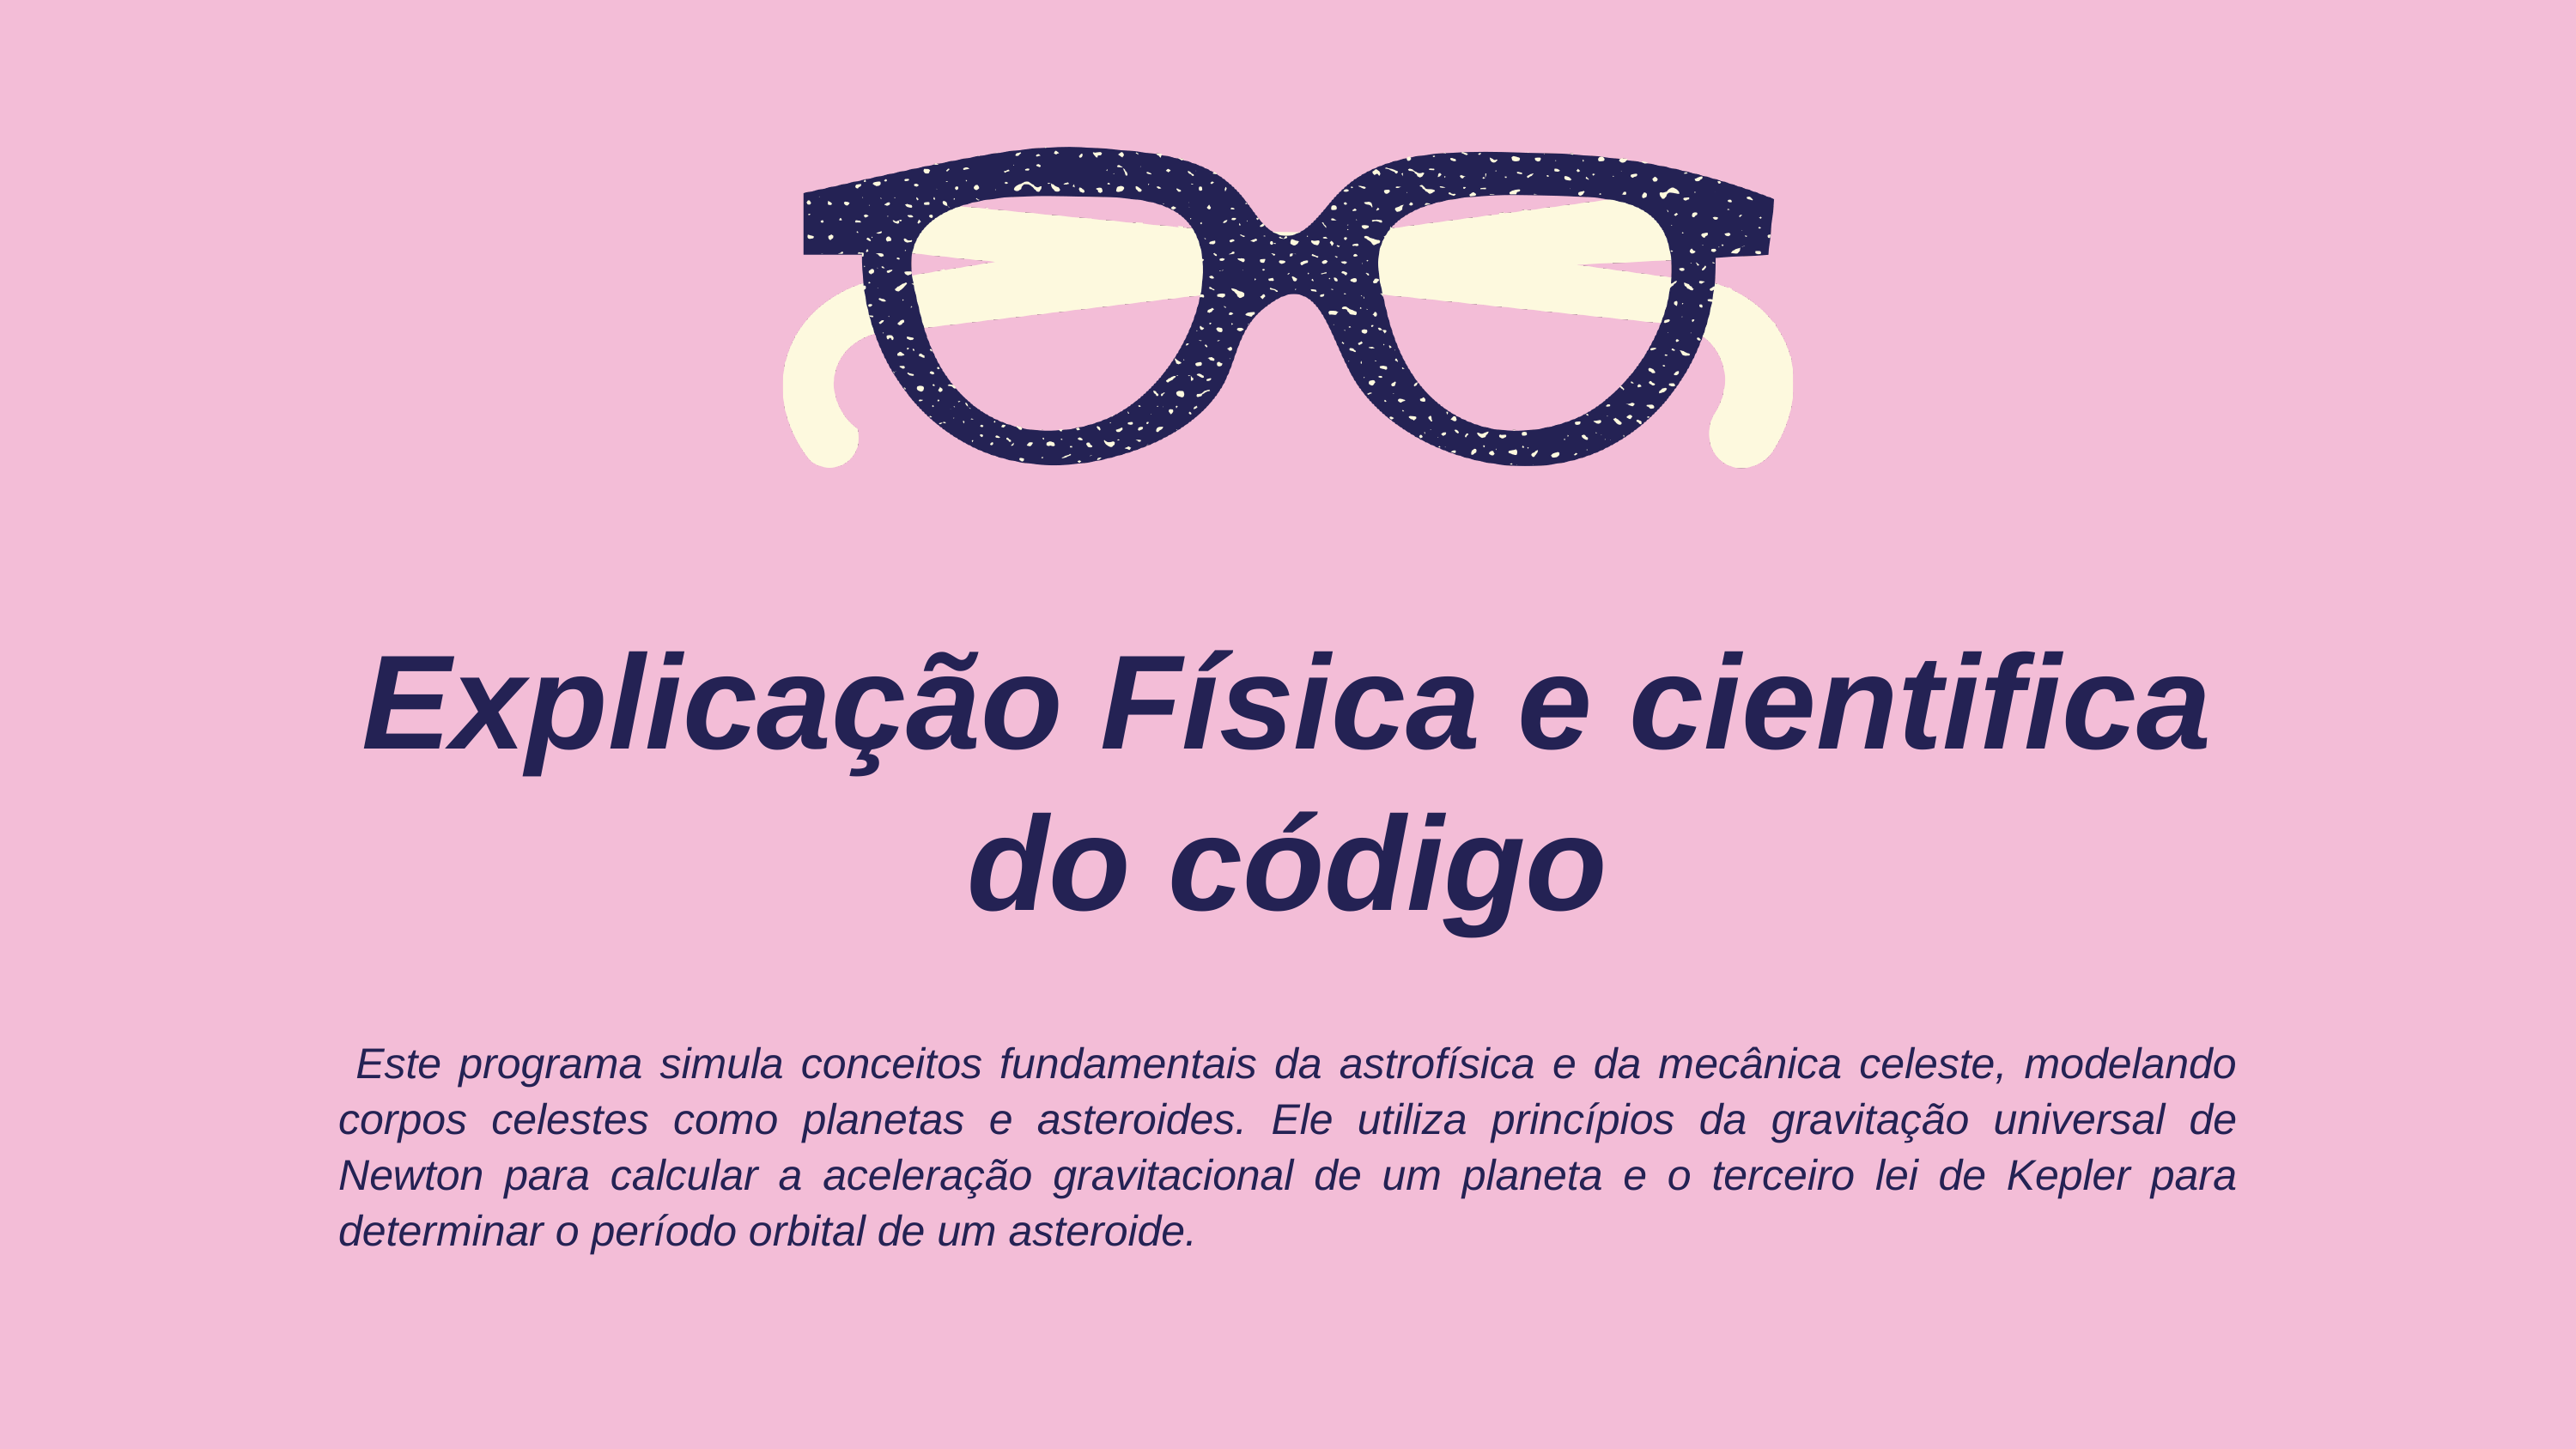

Explicação Física e cientifica do código
 Este programa simula conceitos fundamentais da astrofísica e da mecânica celeste, modelando corpos celestes como planetas e asteroides. Ele utiliza princípios da gravitação universal de Newton para calcular a aceleração gravitacional de um planeta e o terceiro lei de Kepler para determinar o período orbital de um asteroide.